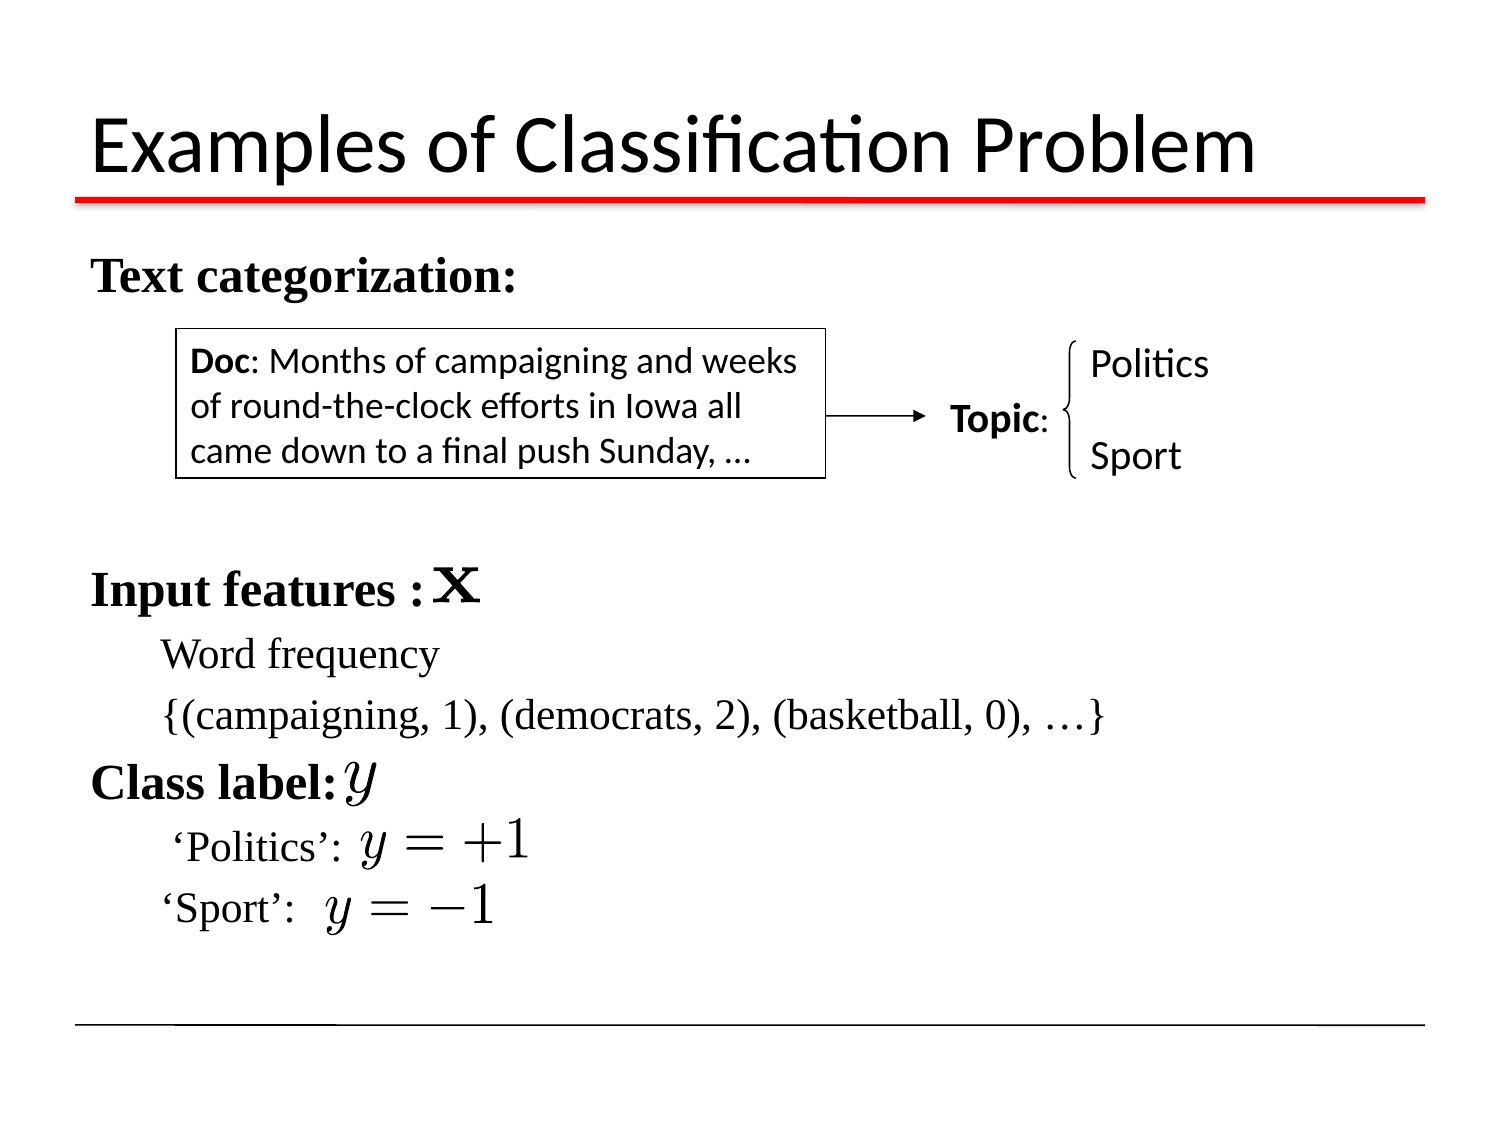

# Examples of Classification Problem
Text categorization:

Input features :
Word frequency
{(campaigning, 1), (democrats, 2), (basketball, 0), …}
Class label:
 ‘Politics’:
‘Sport’:
Politics

Sport
Doc: Months of campaigning and weeks of round-the-clock efforts in Iowa all came down to a final push Sunday, …

Topic: